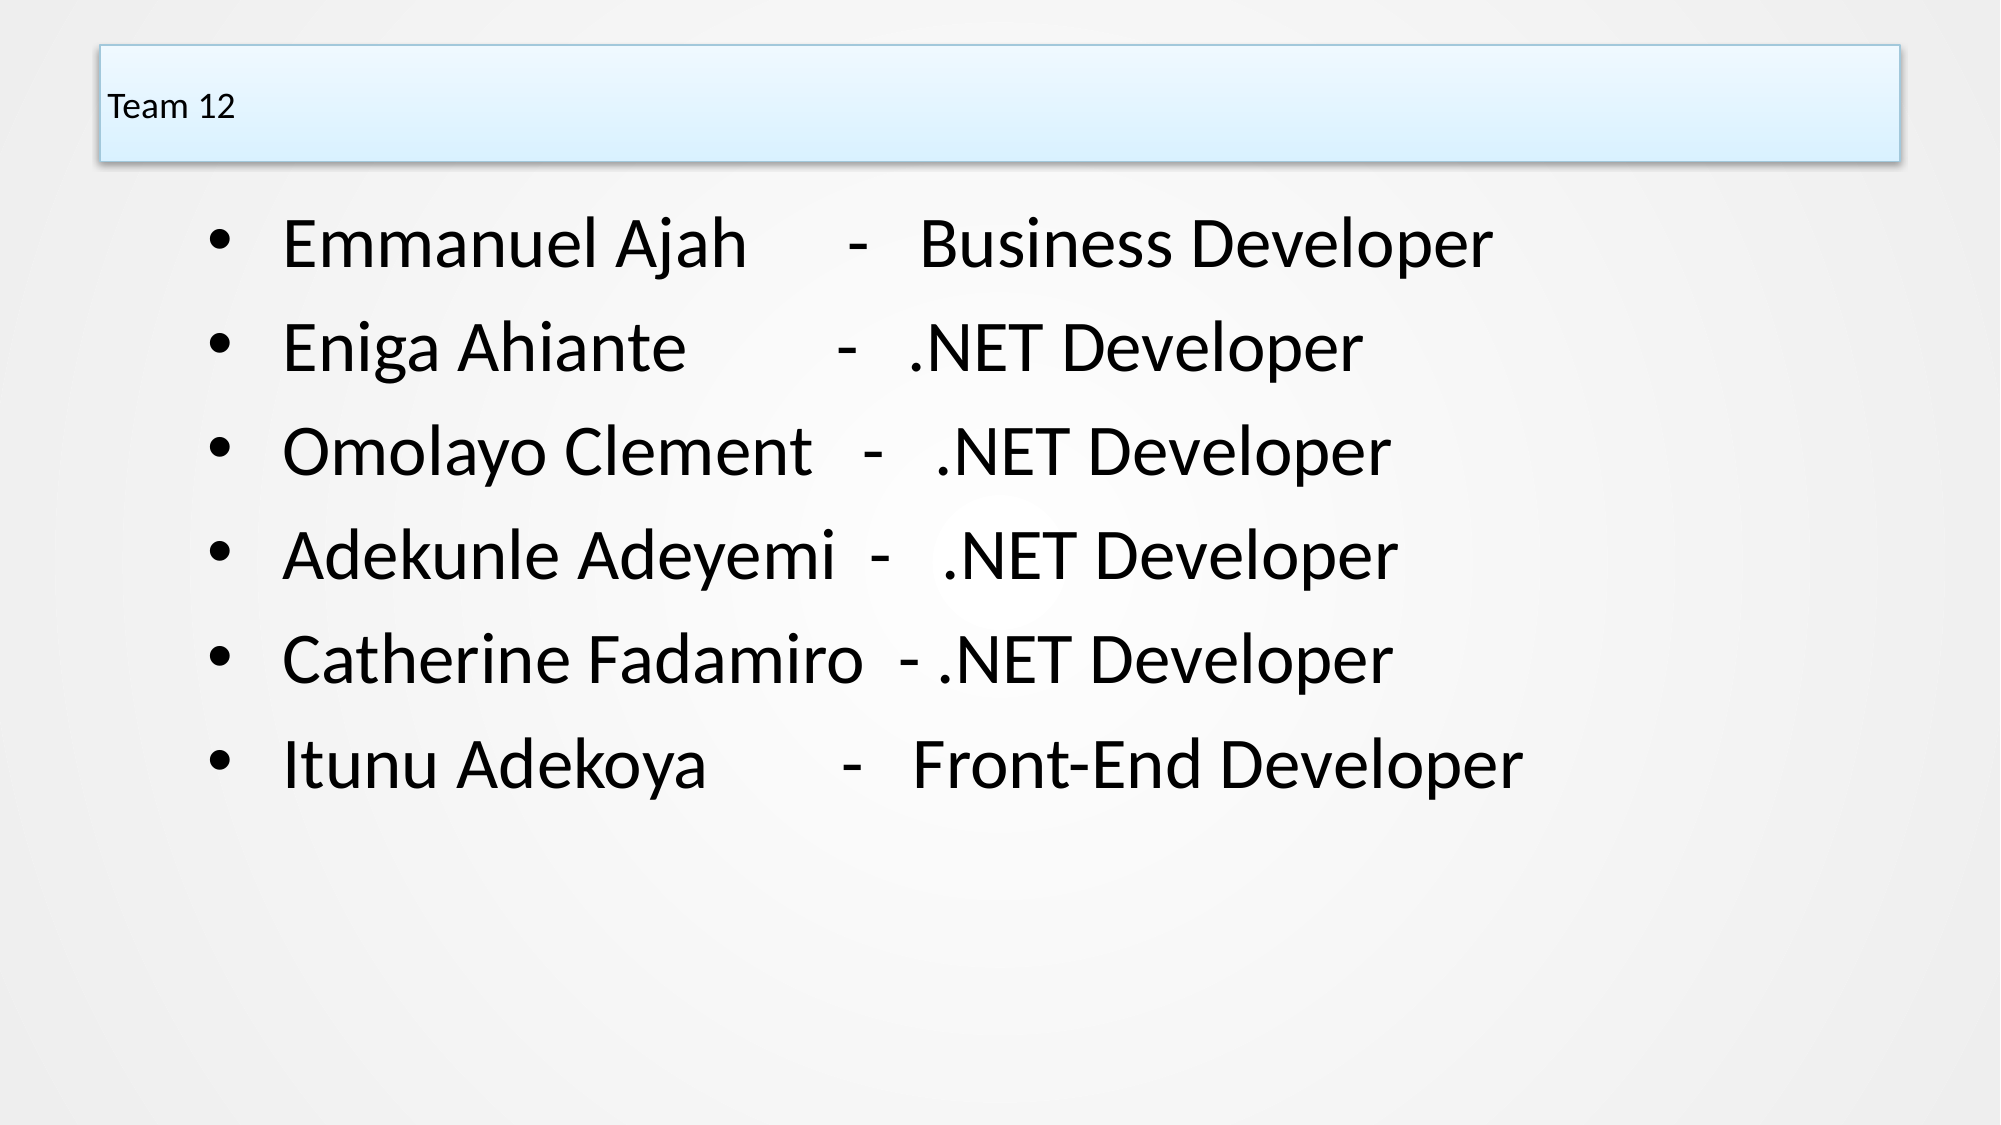

# Team 12
Emmanuel Ajah      -   Business Developer
Eniga Ahiante         -   .NET Developer
Omolayo Clement   -   .NET Developer
Adekunle Adeyemi  -   .NET Developer
Catherine Fadamiro  - .NET Developer
Itunu Adekoya        -   Front-End Developer